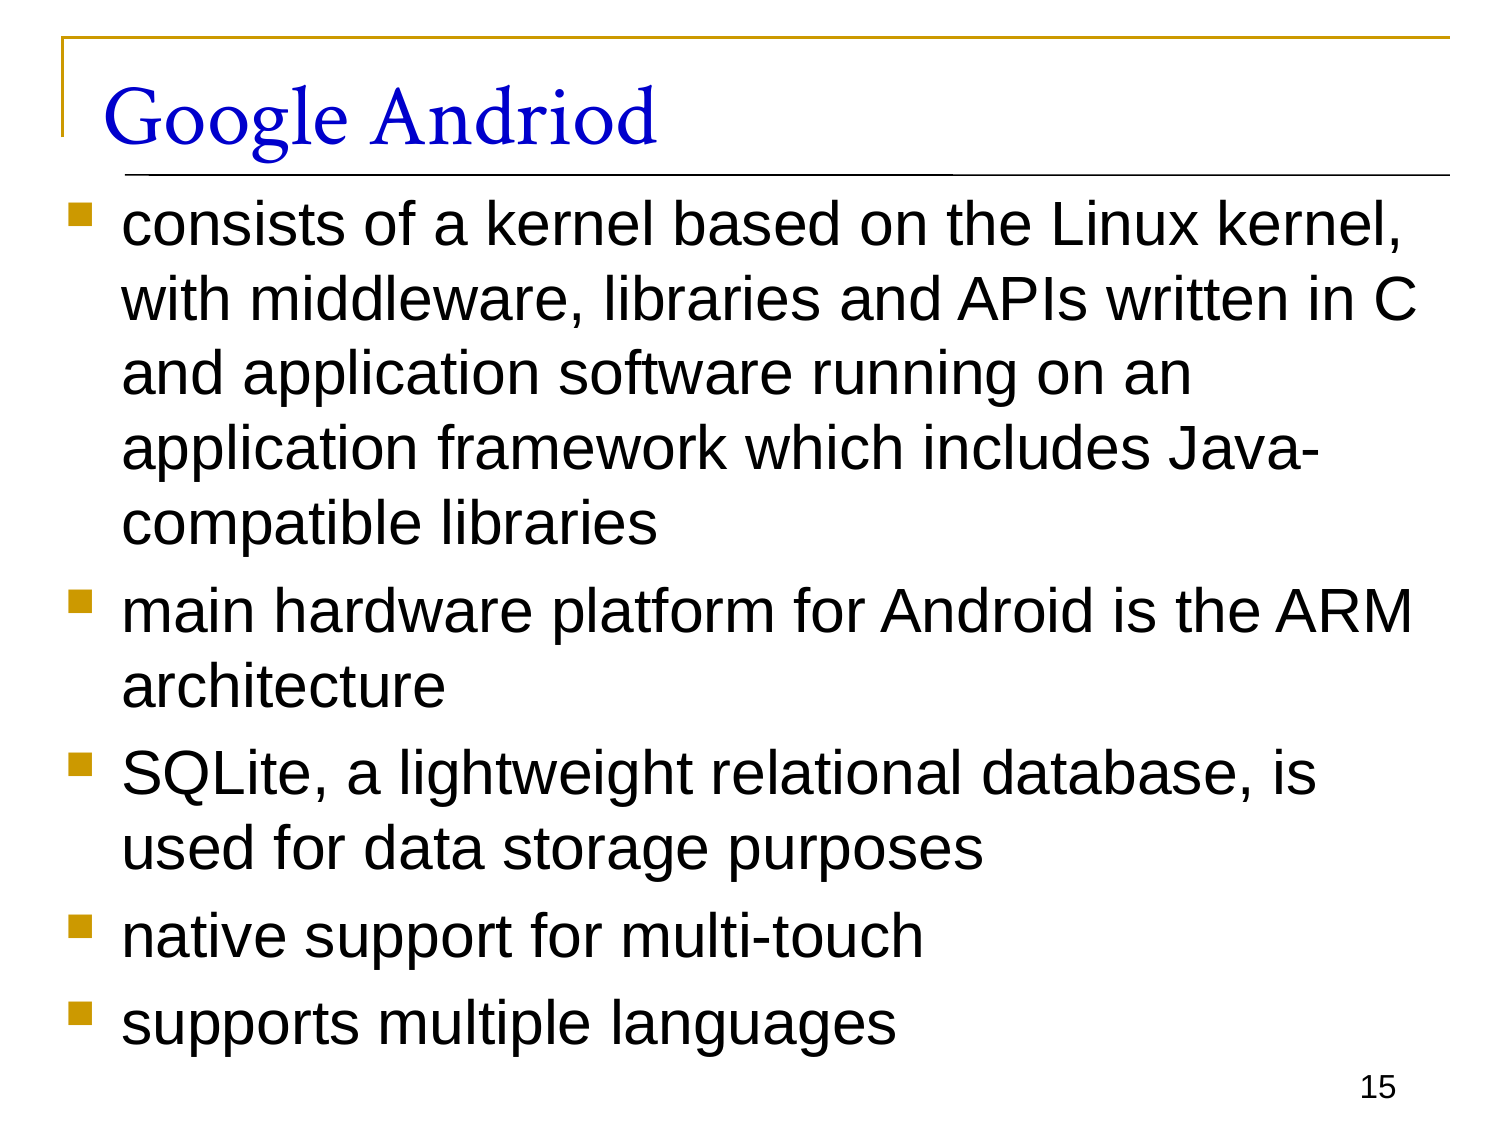

# Google Andriod
consists of a kernel based on the Linux kernel, with middleware, libraries and APIs written in C and application software running on an application framework which includes Java-compatible libraries
main hardware platform for Android is the ARM architecture
SQLite, a lightweight relational database, is used for data storage purposes
native support for multi-touch
supports multiple languages